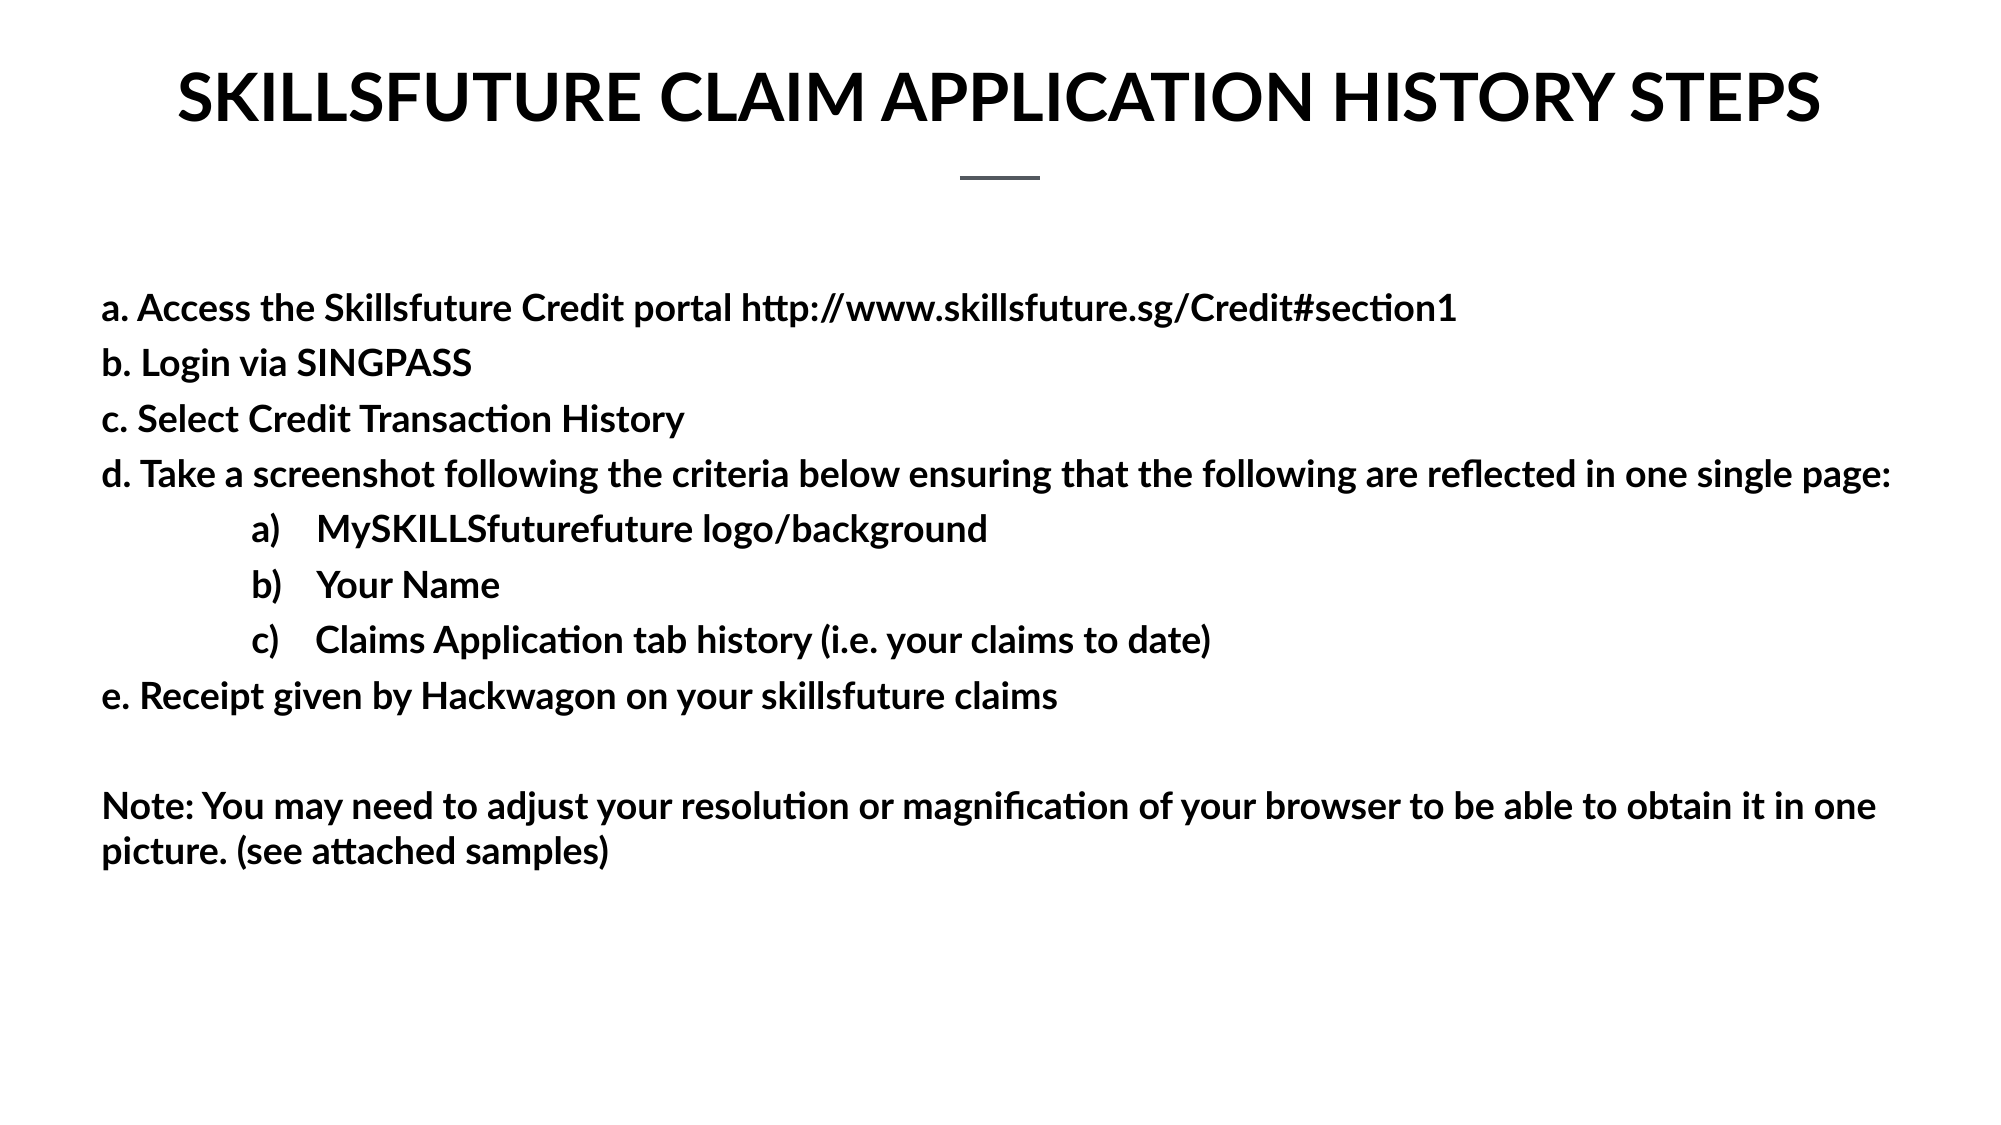

SKILLSFUTURE CLAIM APPLICATION HISTORY STEPS
a. Access the Skillsfuture Credit portal http://www.skillsfuture.sg/Credit#section1
b. Login via SINGPASS
c. Select Credit Transaction History
d. Take a screenshot following the criteria below ensuring that the following are reflected in one single page:
	a)    MySKILLSfuturefuture logo/background
	b)    Your Name
	c)    Claims Application tab history (i.e. your claims to date)
e. Receipt given by Hackwagon on your skillsfuture claims

Note: You may need to adjust your resolution or magnification of your browser to be able to obtain it in one picture. (see attached samples)